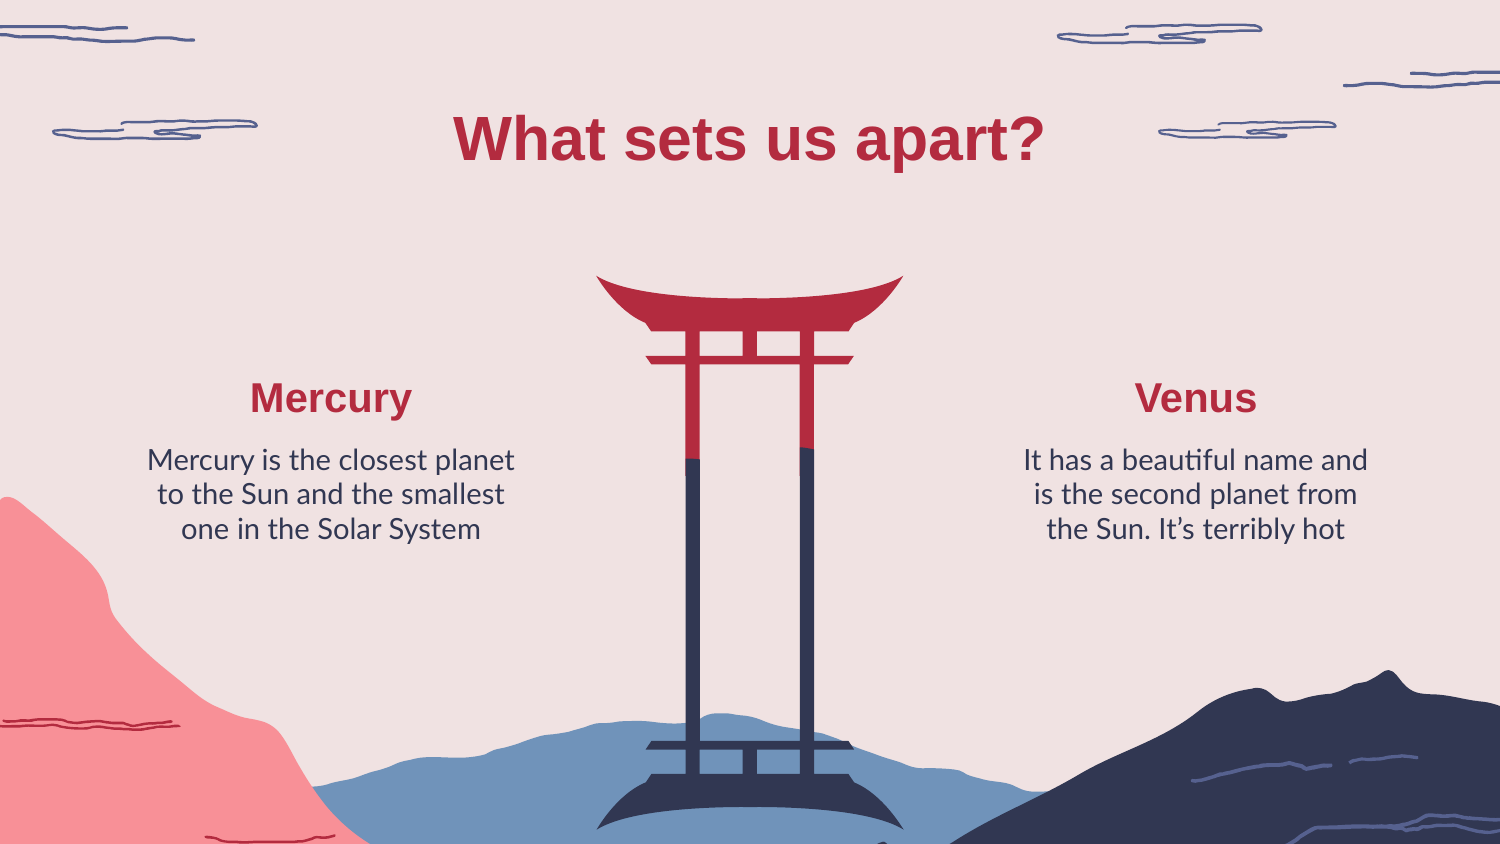

What sets us apart?

# Mercury
Venus
Mercury is the closest planet to the Sun and the smallest one in the Solar System
It has a beautiful name and is the second planet from the Sun. It’s terribly hot